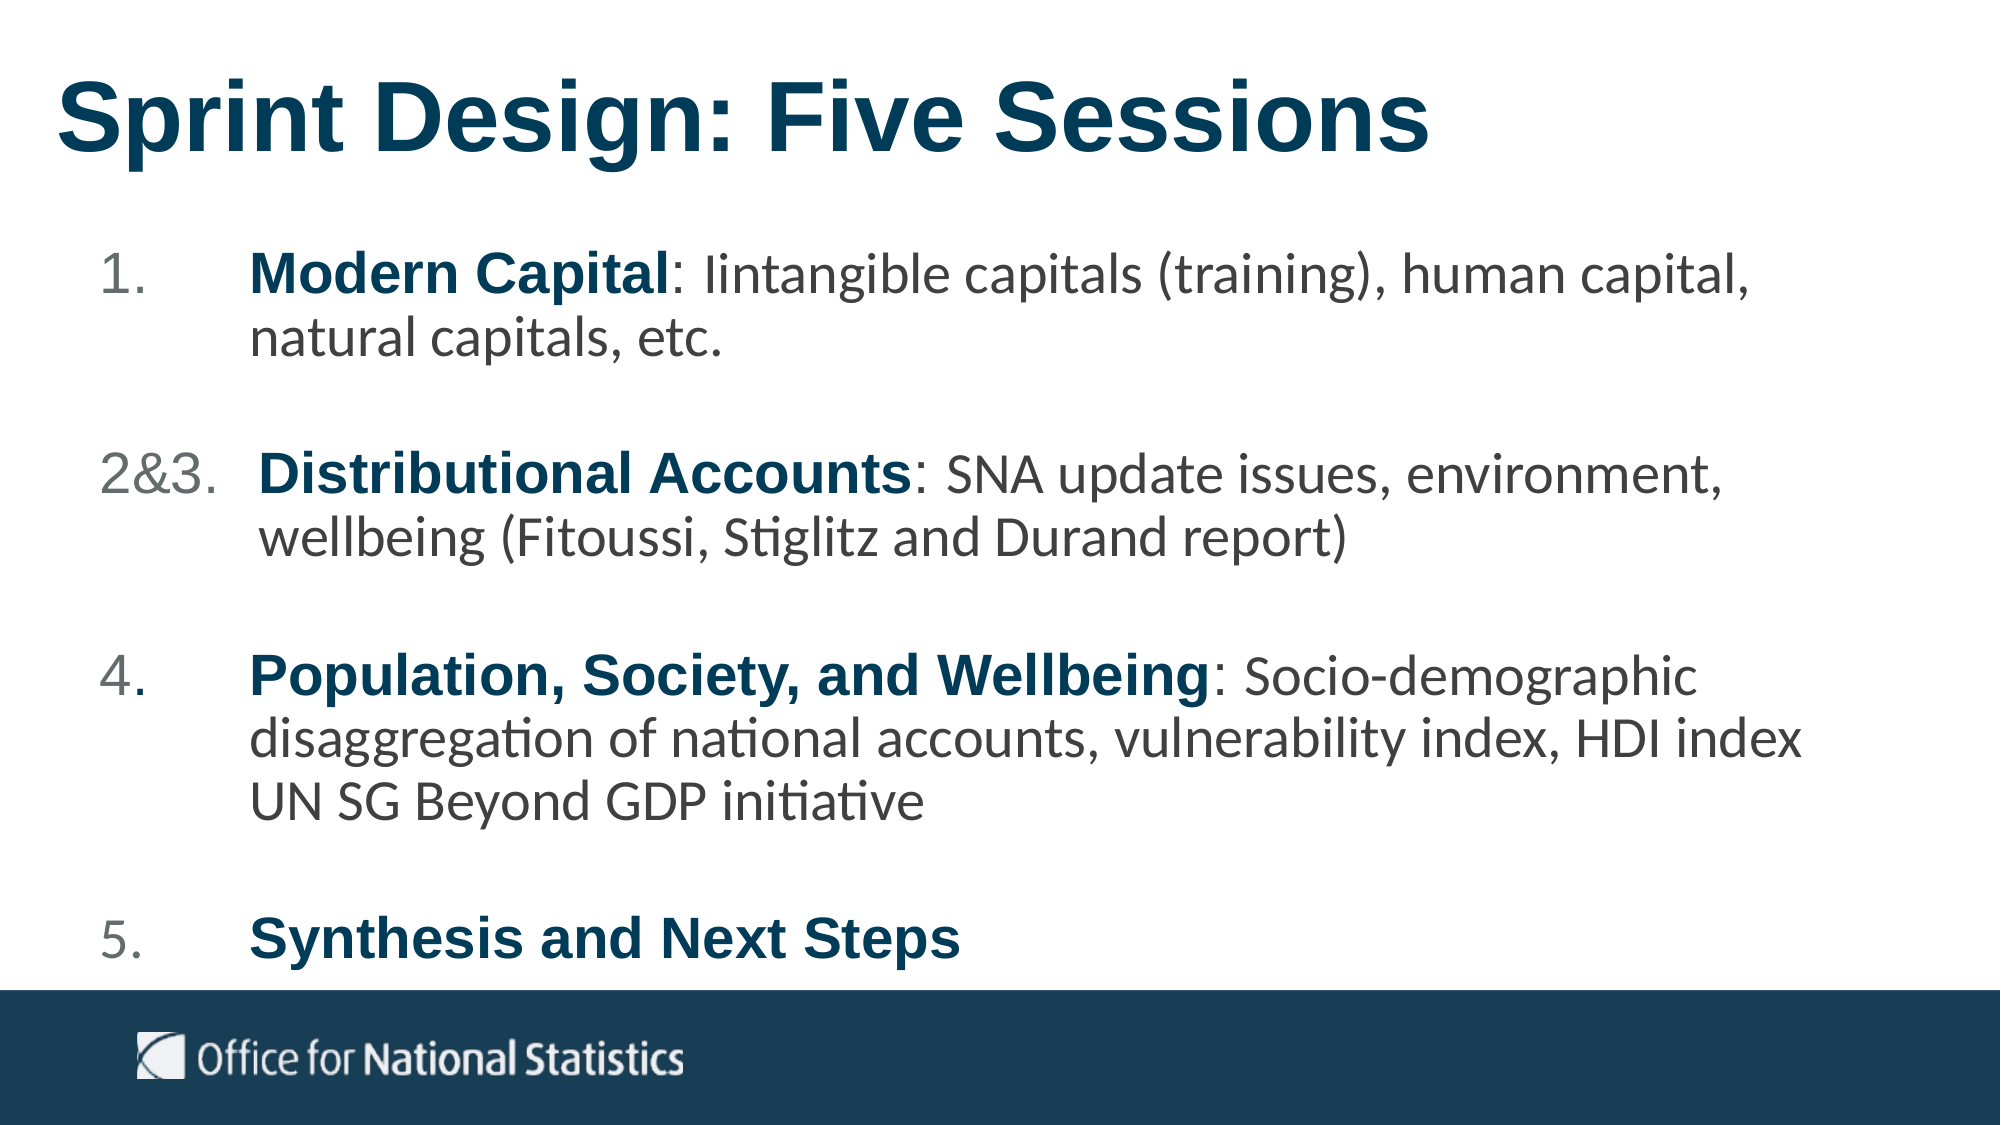

# Sprint Design: Five Sessions
1. 	Modern Capital: Iintangible capitals (training), human capital, natural capitals, etc.
2&3.	Distributional Accounts: SNA update issues, environment, wellbeing (Fitoussi, Stiglitz and Durand report)
4. 	Population, Society, and Wellbeing: Socio-demographic disaggregation of national accounts, vulnerability index, HDI index UN SG Beyond GDP initiative
5. 	Synthesis and Next Steps